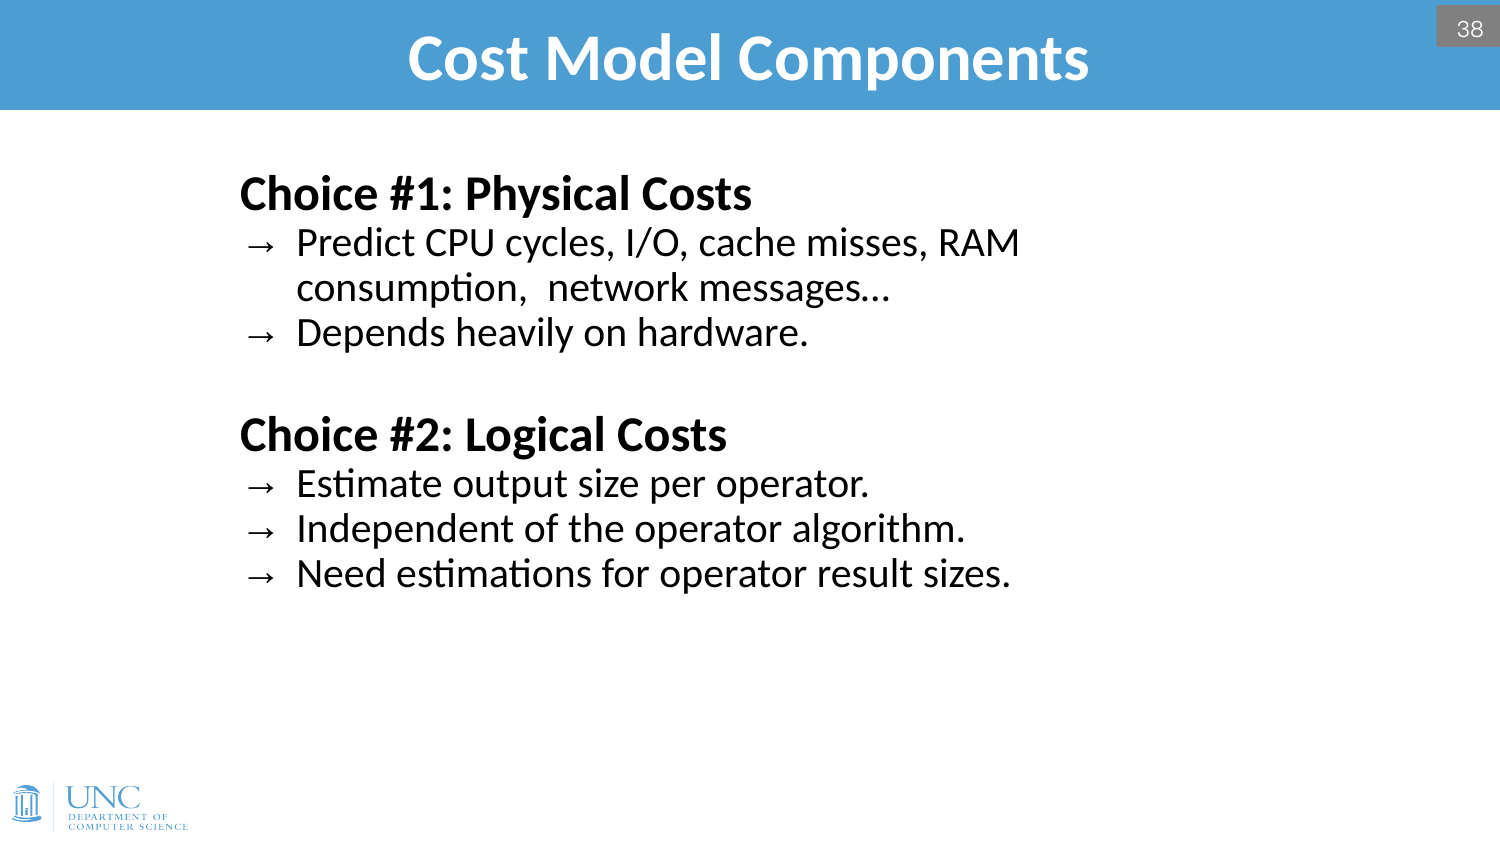

# Cost Model Components
38
Choice #1: Physical Costs
Predict CPU cycles, I/O, cache misses, RAM consumption,  network messages…
Depends heavily on hardware.

Choice #2: Logical Costs
Estimate output size per operator.
Independent of the operator algorithm.
Need estimations for operator result sizes.